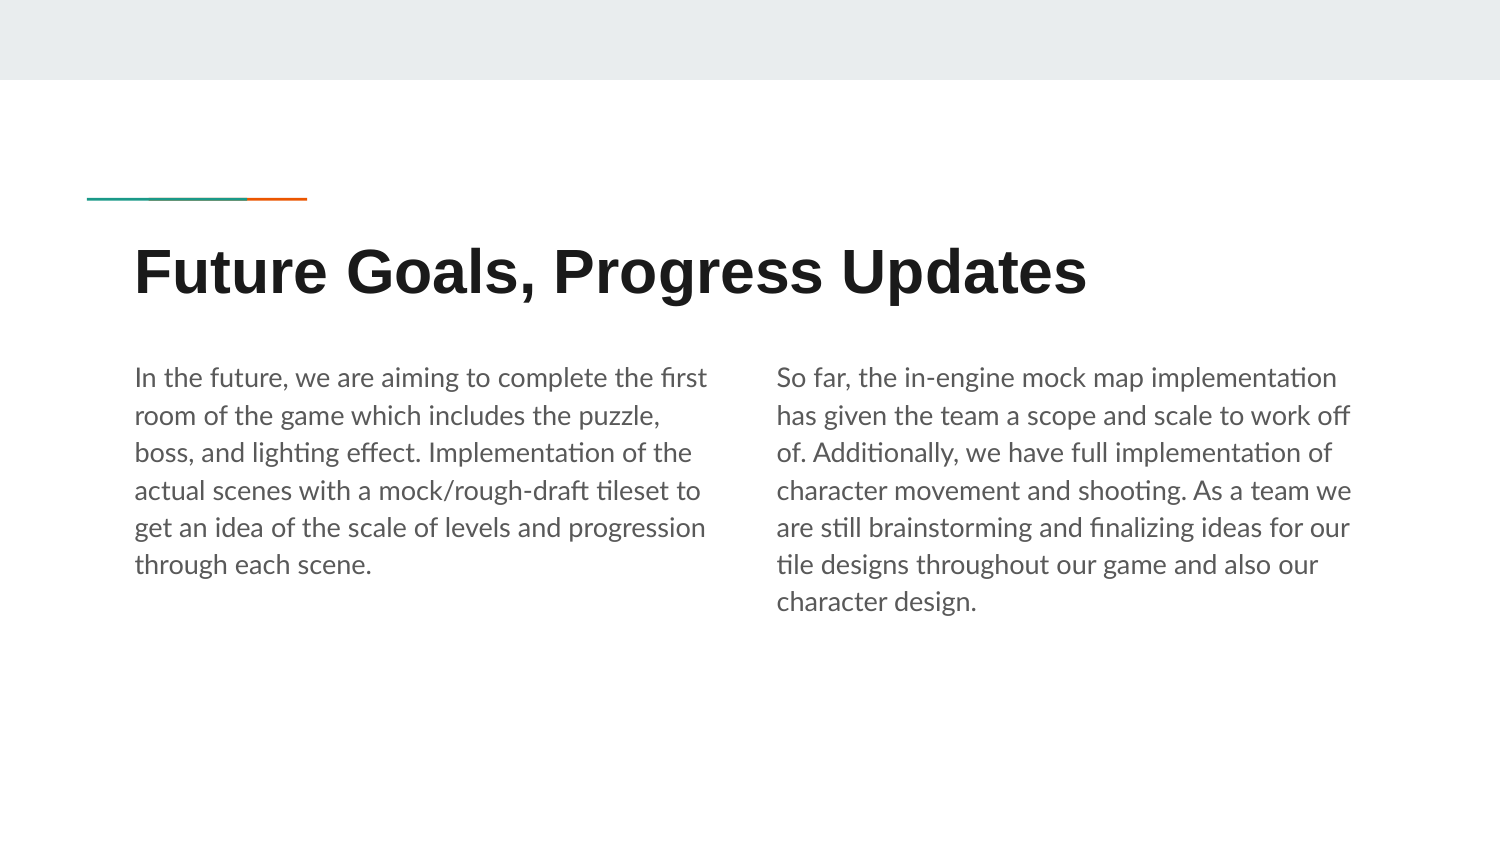

# Future Goals, Progress Updates
In the future, we are aiming to complete the first room of the game which includes the puzzle, boss, and lighting effect. Implementation of the actual scenes with a mock/rough-draft tileset to get an idea of the scale of levels and progression through each scene.
So far, the in-engine mock map implementation has given the team a scope and scale to work off of. Additionally, we have full implementation of character movement and shooting. As a team we are still brainstorming and finalizing ideas for our tile designs throughout our game and also our character design.